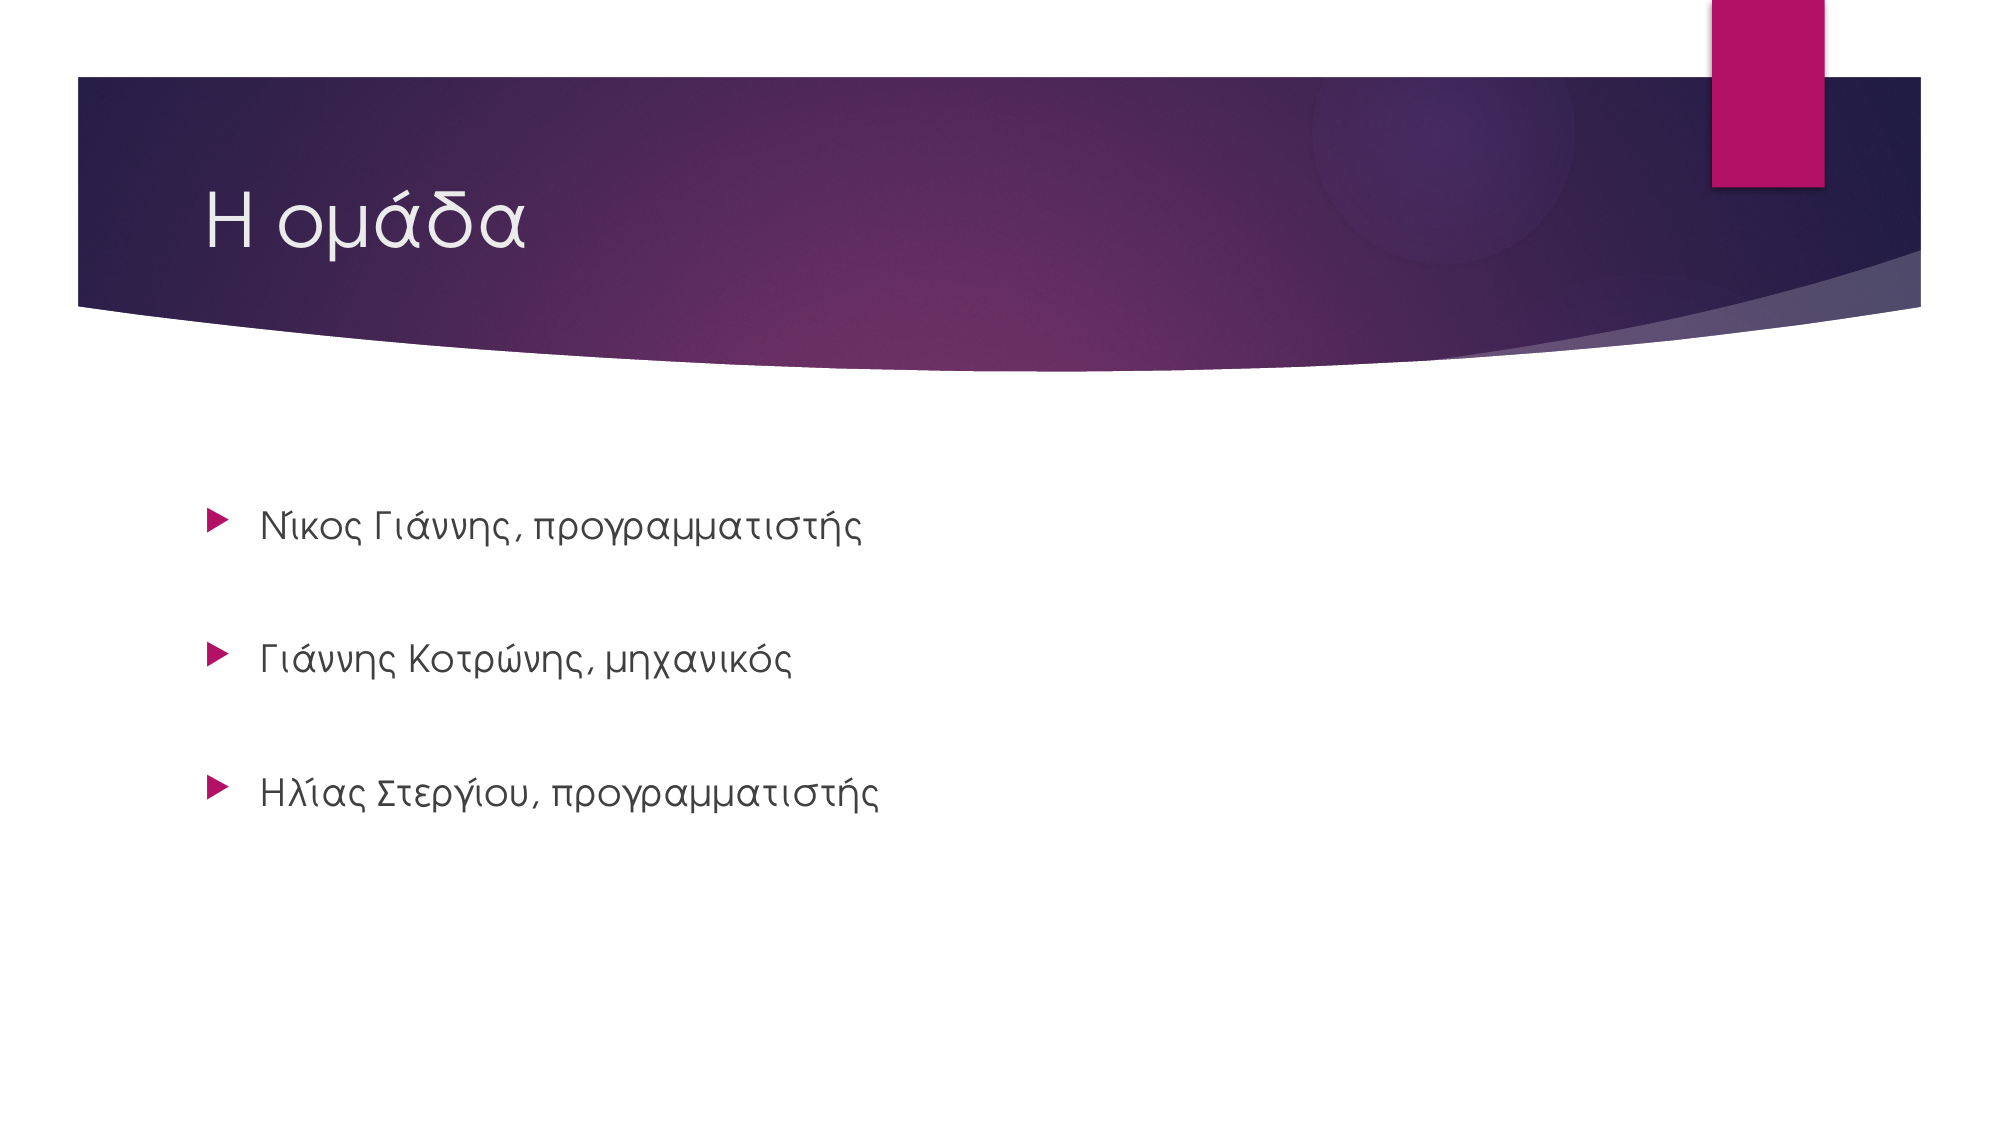

# Η ομάδα
Νίκος Γιάννης, προγραμματιστής
Γιάννης Κοτρώνης, μηχανικός
Ηλίας Στεργίου, προγραμματιστής